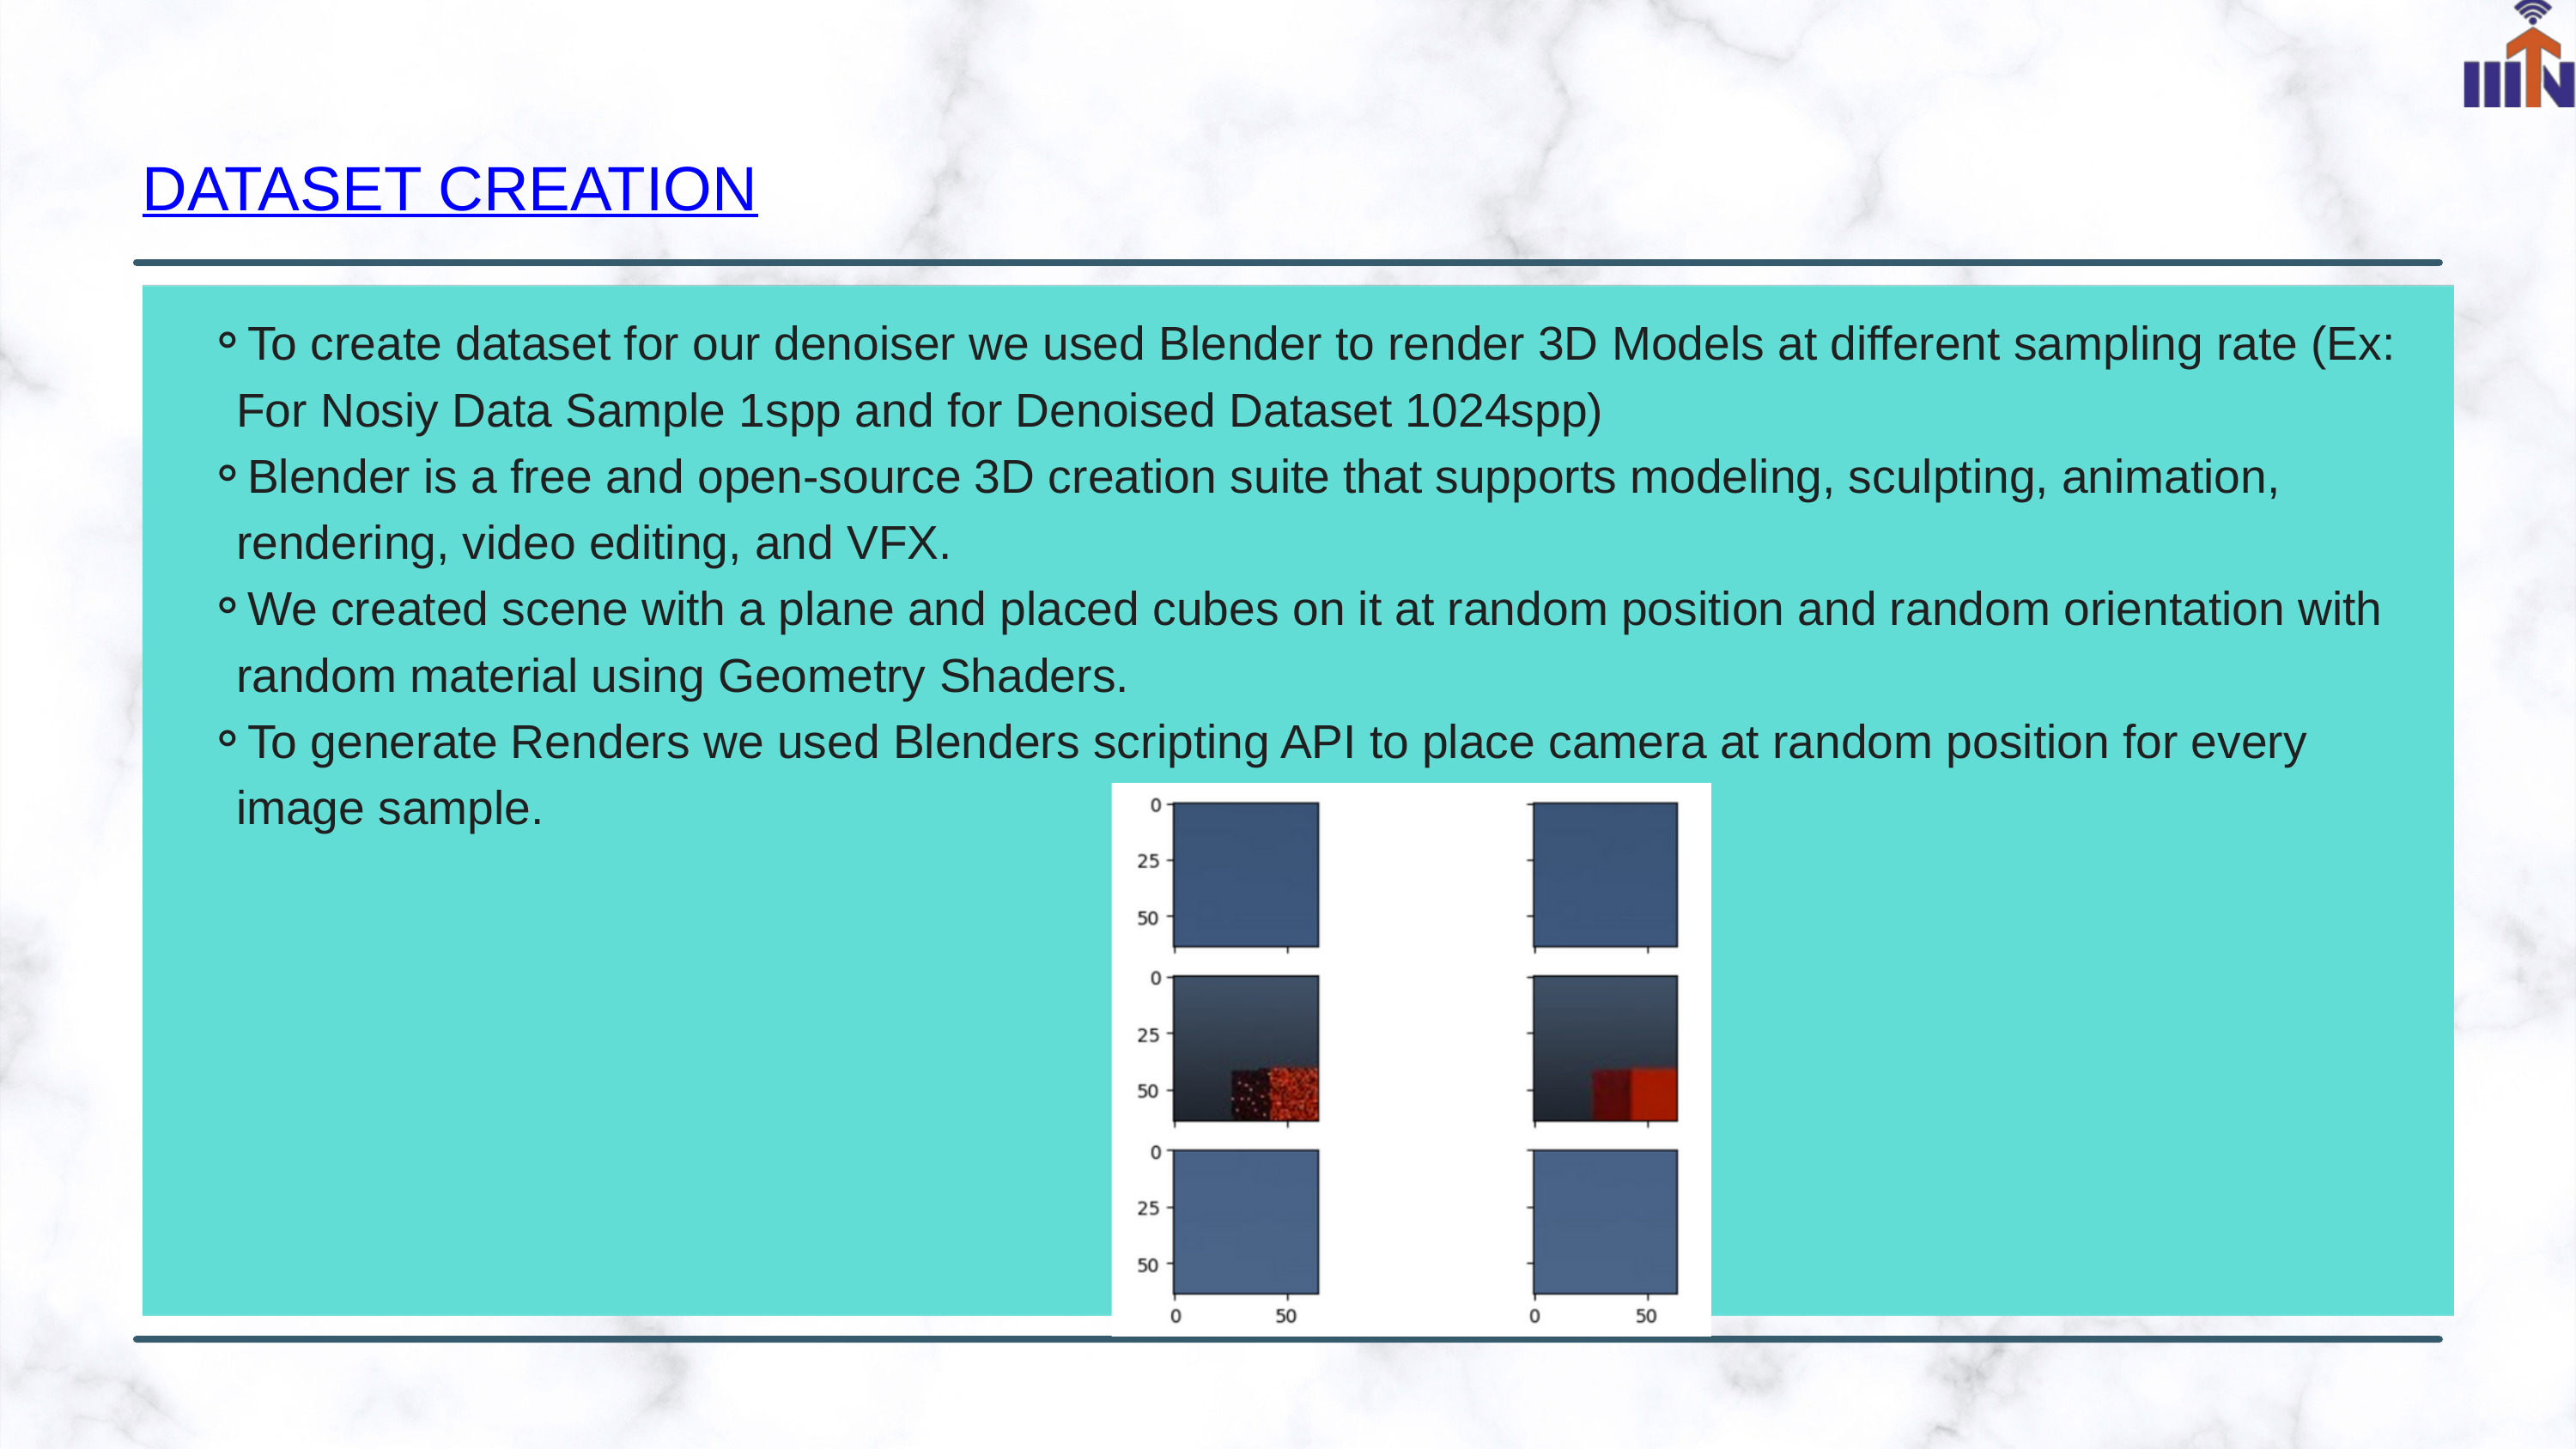

DATASET CREATION

To create dataset for our denoiser we used Blender to render 3D Models at different sampling rate (Ex: For Nosiy Data Sample 1spp and for Denoised Dataset 1024spp)
Blender is a free and open-source 3D creation suite that supports modeling, sculpting, animation, rendering, video editing, and VFX.
We created scene with a plane and placed cubes on it at random position and random orientation with random material using Geometry Shaders.
To generate Renders we used Blenders scripting API to place camera at random position for every image sample.